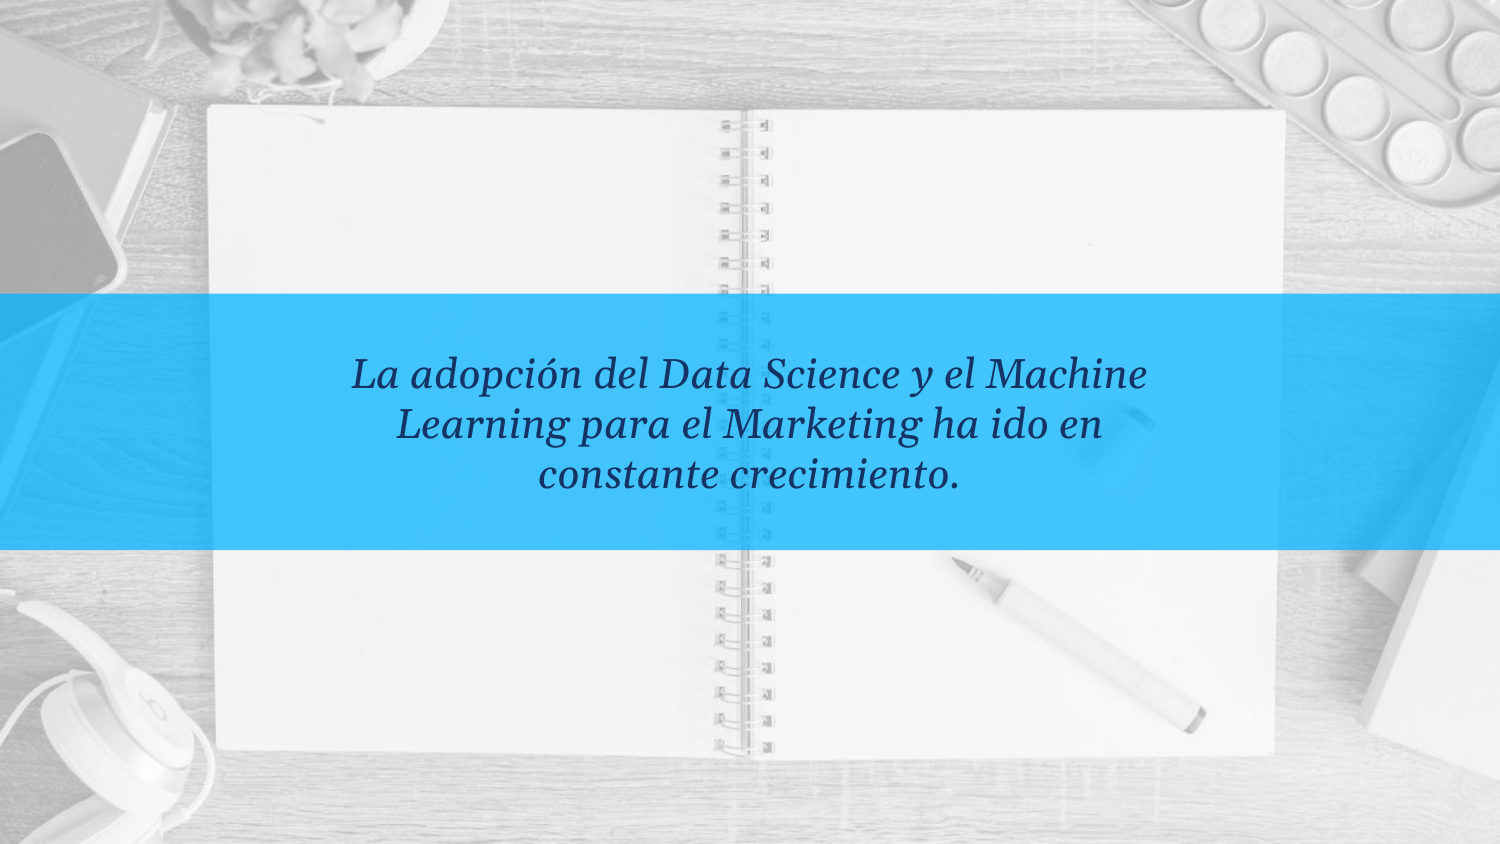

La adopción del Data Science y el Machine Learning para el Marketing ha ido en constante crecimiento.